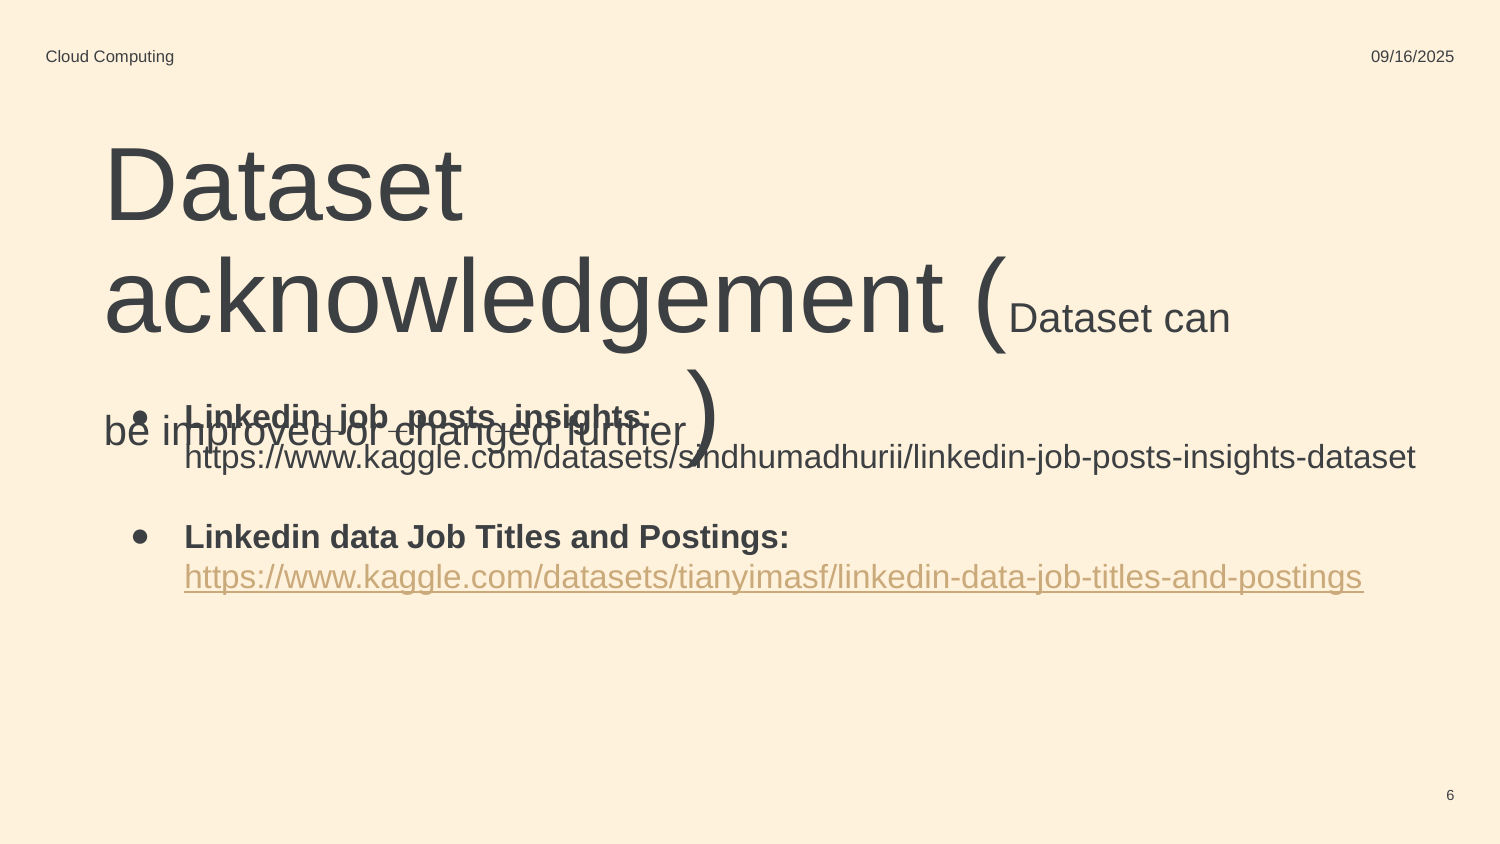

Cloud Computing
09/16/2025
Dataset acknowledgement (Dataset can be improved or changed further)

Linkedin_job_posts_insights: https://www.kaggle.com/datasets/sindhumadhurii/linkedin-job-posts-insights-dataset

Linkedin data Job Titles and Postings:
https://www.kaggle.com/datasets/tianyimasf/linkedin-data-job-titles-and-postings

6